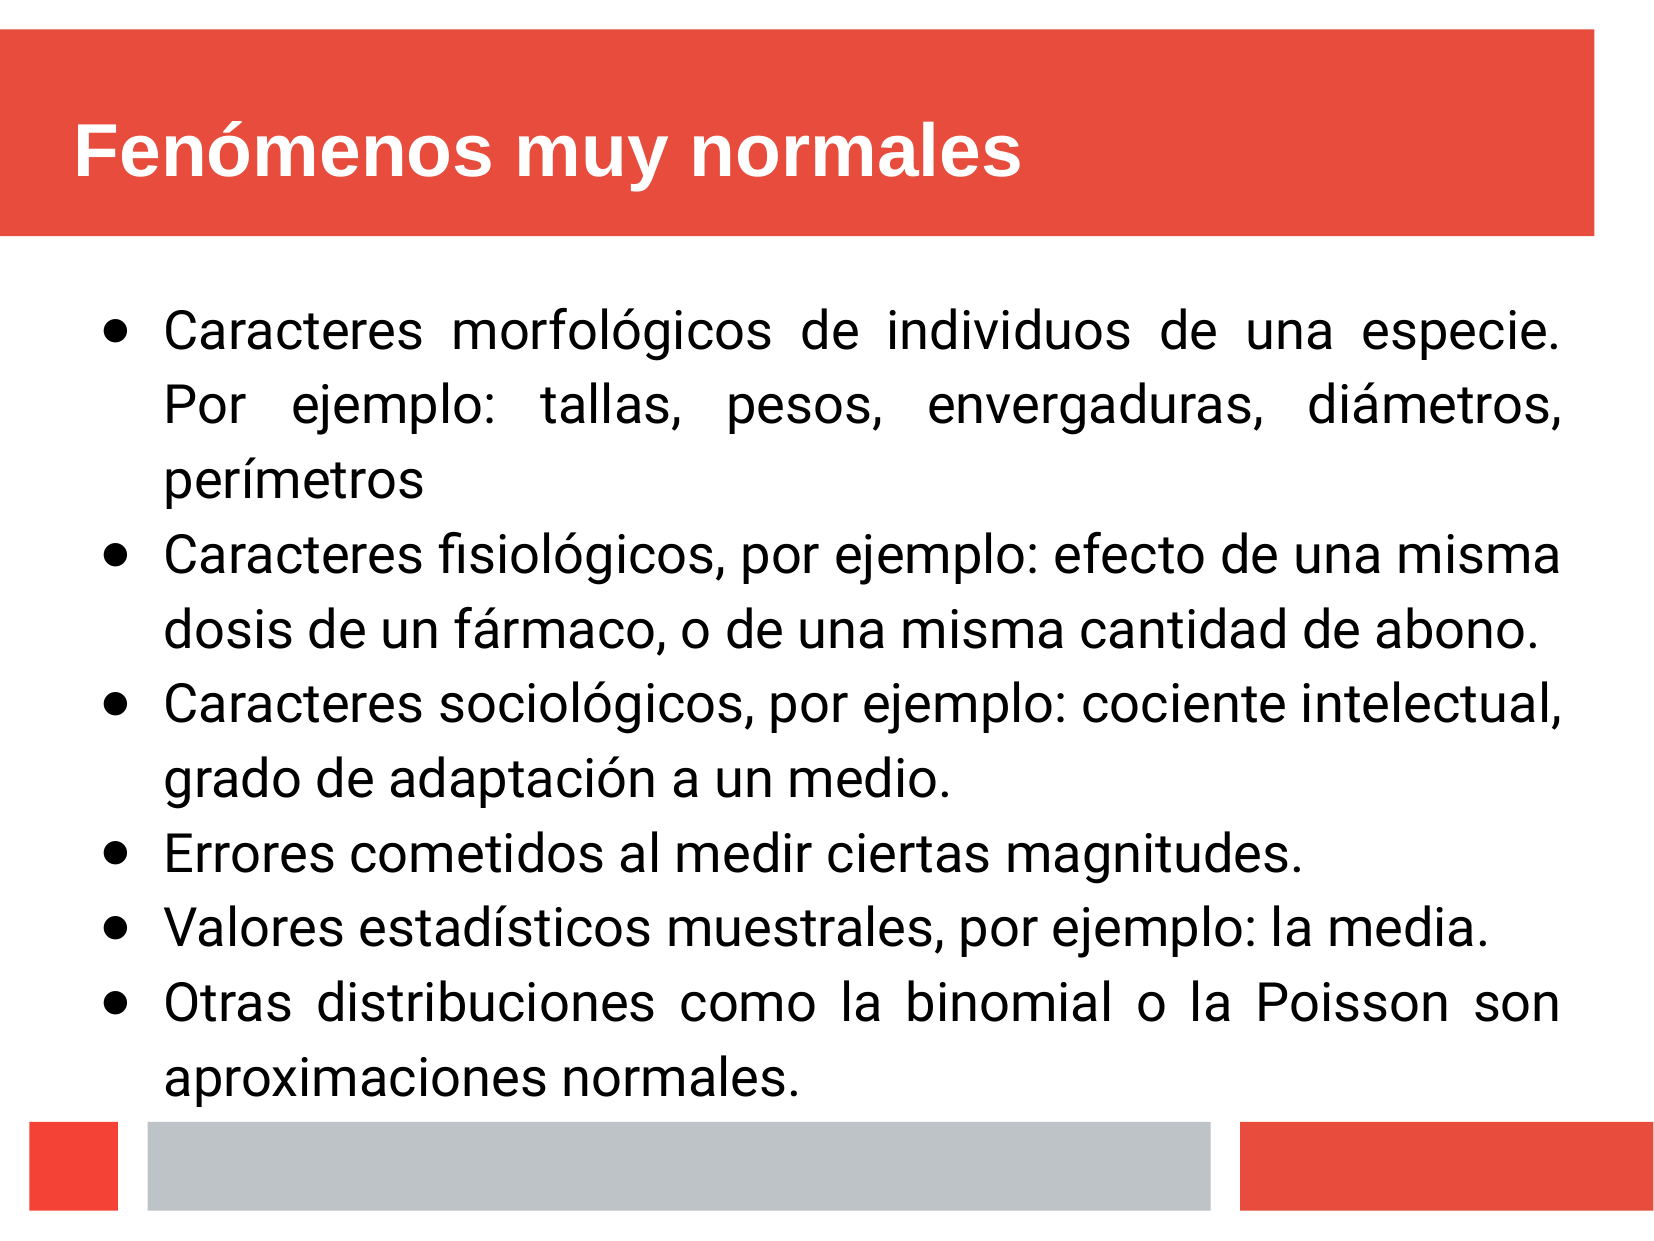

# Fenómenos muy normales
Caracteres morfológicos de individuos de una especie. Por ejemplo: tallas, pesos, envergaduras, diámetros, perímetros
Caracteres fisiológicos, por ejemplo: efecto de una misma dosis de un fármaco, o de una misma cantidad de abono.
Caracteres sociológicos, por ejemplo: cociente intelectual, grado de adaptación a un medio.
Errores cometidos al medir ciertas magnitudes.
Valores estadísticos muestrales, por ejemplo: la media.
Otras distribuciones como la binomial o la Poisson son aproximaciones normales.